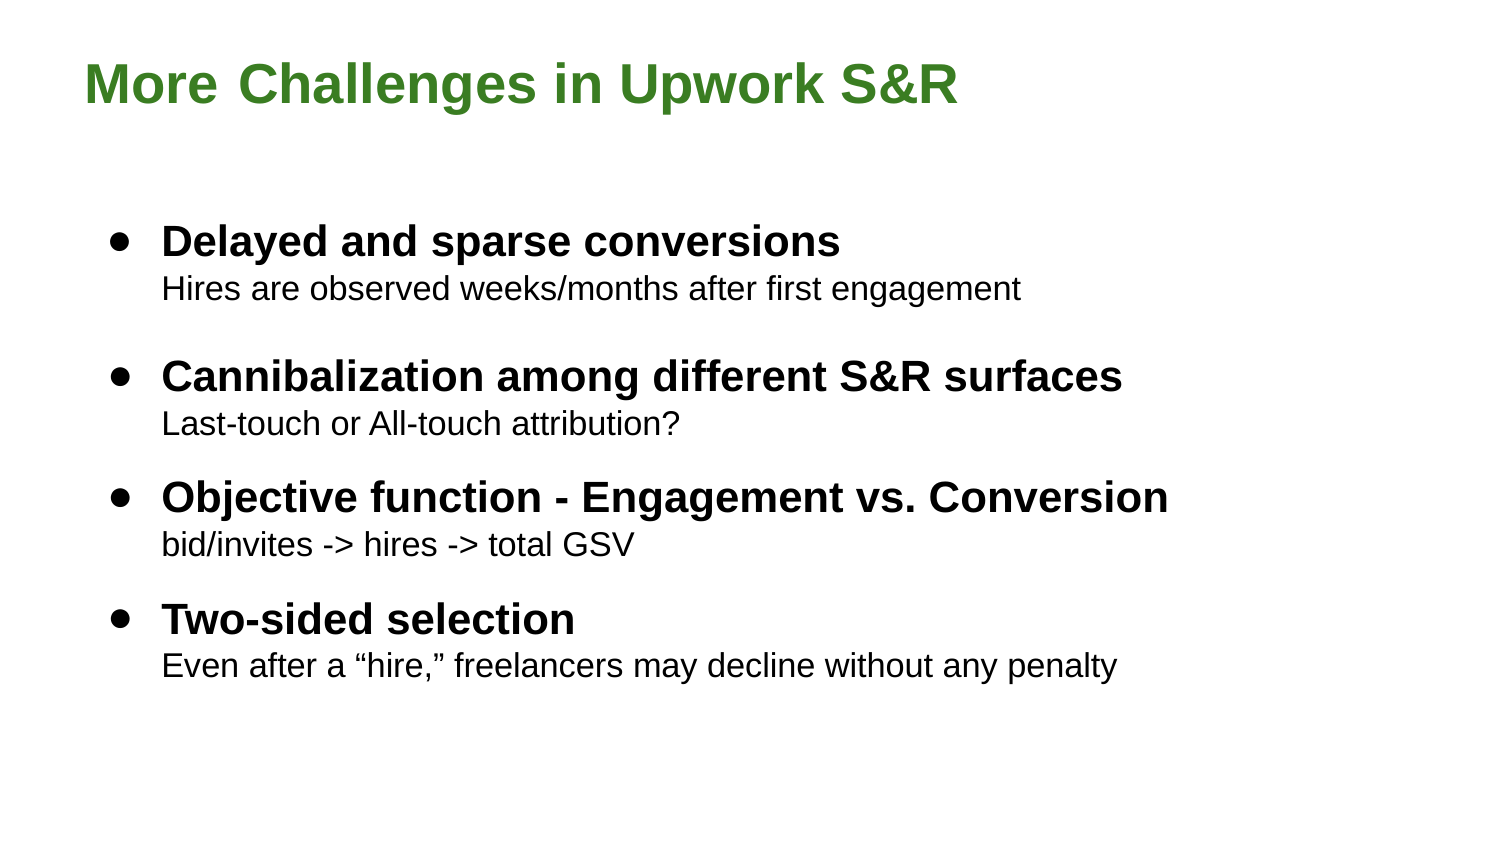

# More Challenges in Upwork S&R

Delayed and sparse conversions
Hires are observed weeks/months after first engagement
Cannibalization among different S&R surfaces
Last-touch or All-touch attribution?

Objective function - Engagement vs. Conversion
bid/invites -> hires -> total GSV
Two-sided selection
Even after a “hire,” freelancers may decline without any penalty